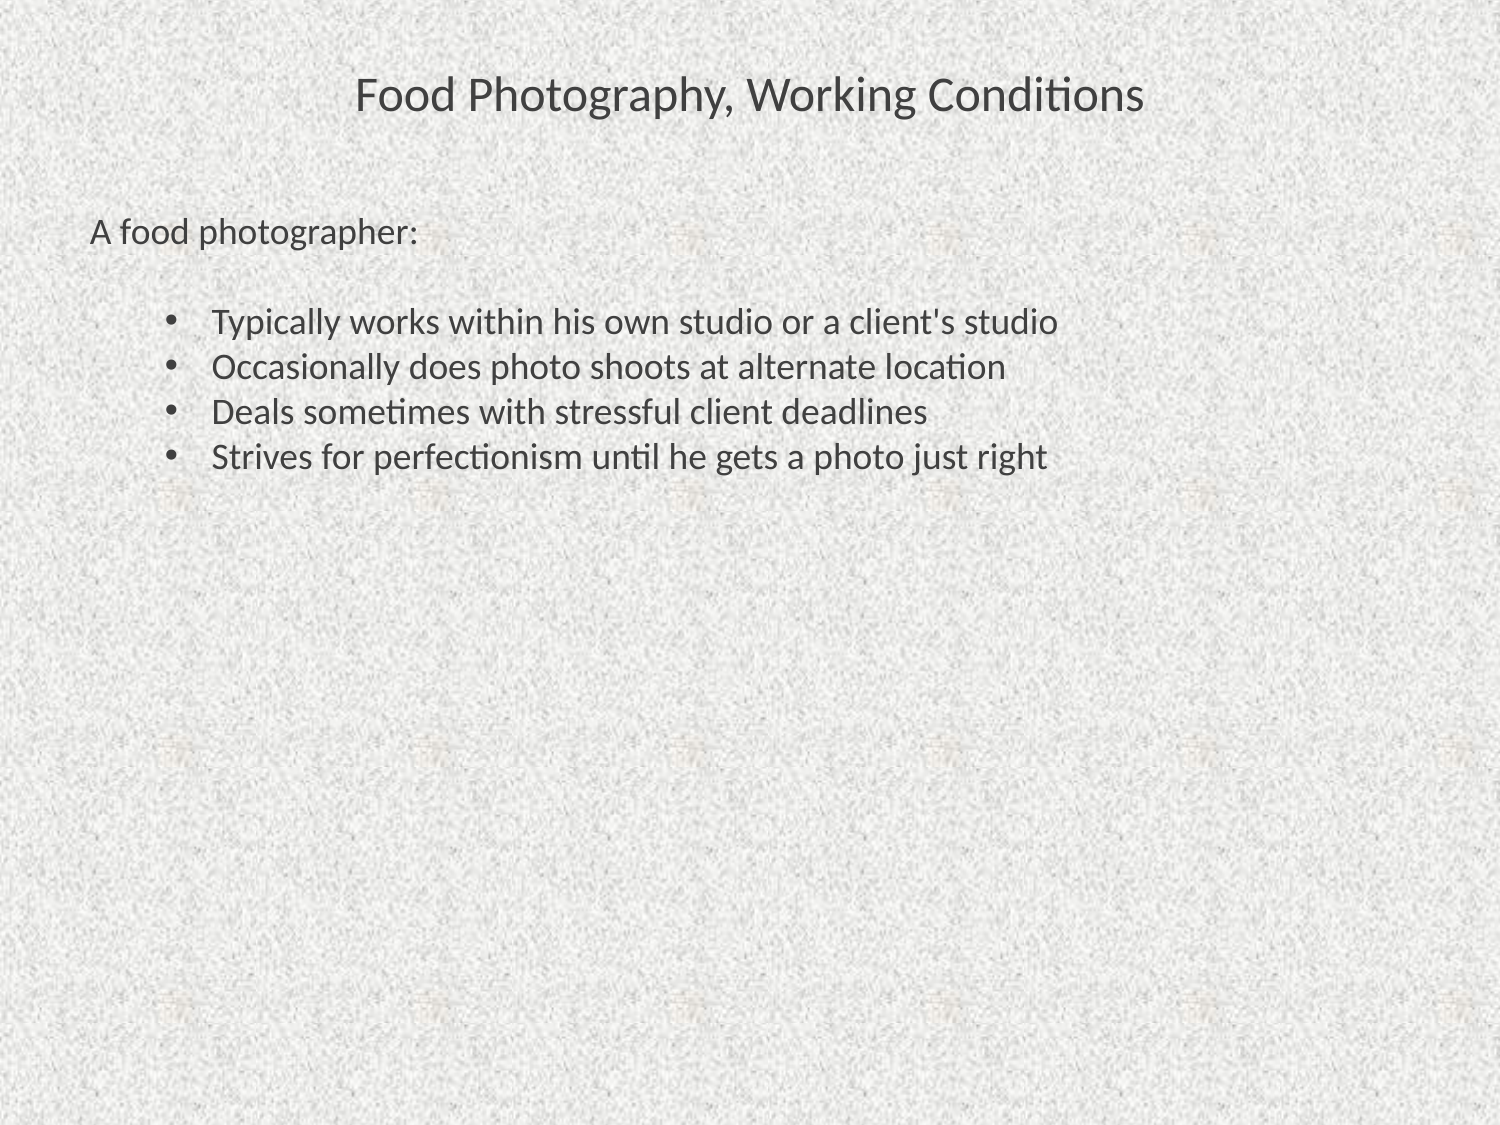

# Food Photography, Working Conditions
A food photographer:

Typically works within his own studio or a client's studio
Occasionally does photo shoots at alternate location
Deals sometimes with stressful client deadlines
Strives for perfectionism until he gets a photo just right